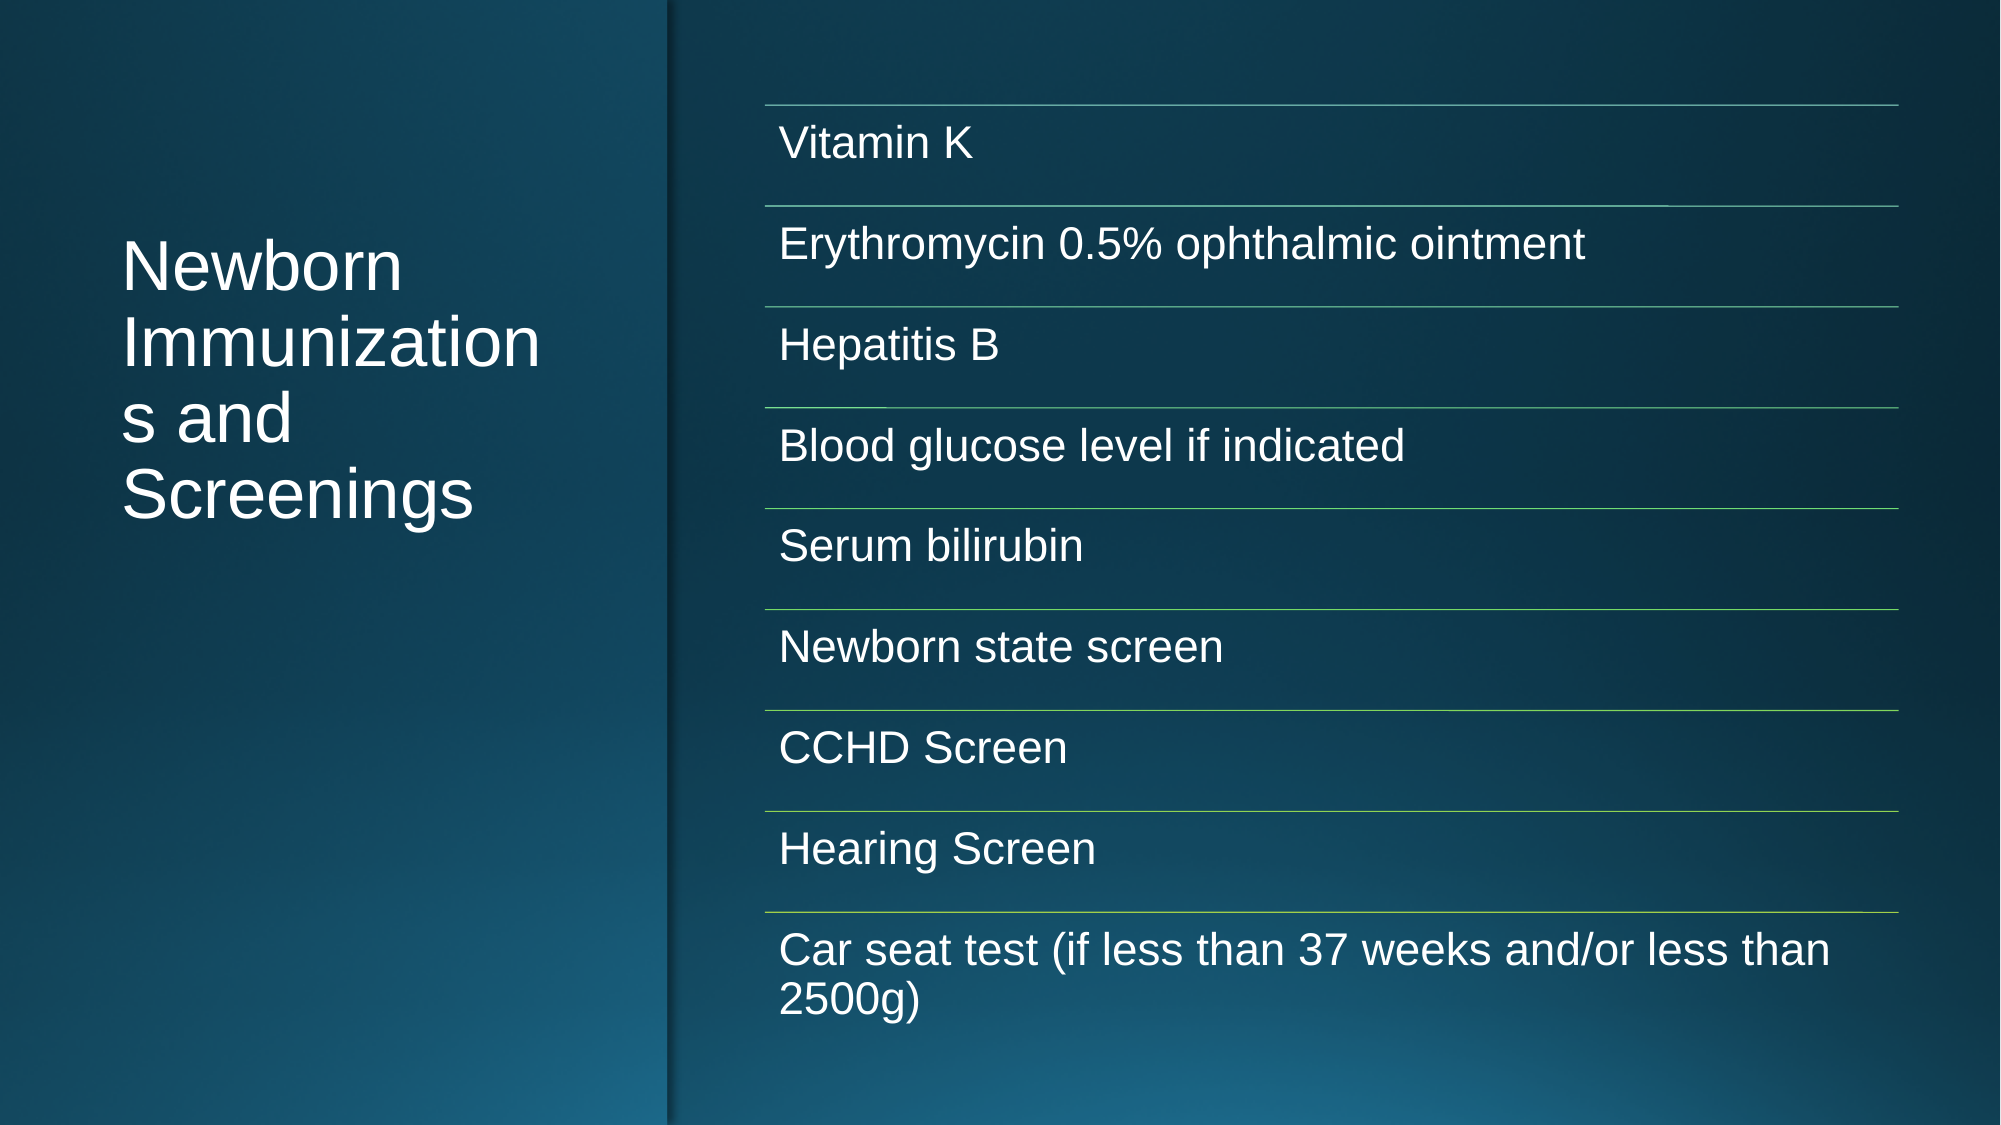

Vitamin K
Erythromycin 0.5% ophthalmic ointment
Hepatitis B
Blood glucose level if indicated
Serum bilirubin
Newborn state screen
CCHD Screen
Hearing Screen
Car seat test (if less than 37 weeks and/or less than 2500g)
# Newborn Immunizations and Screenings